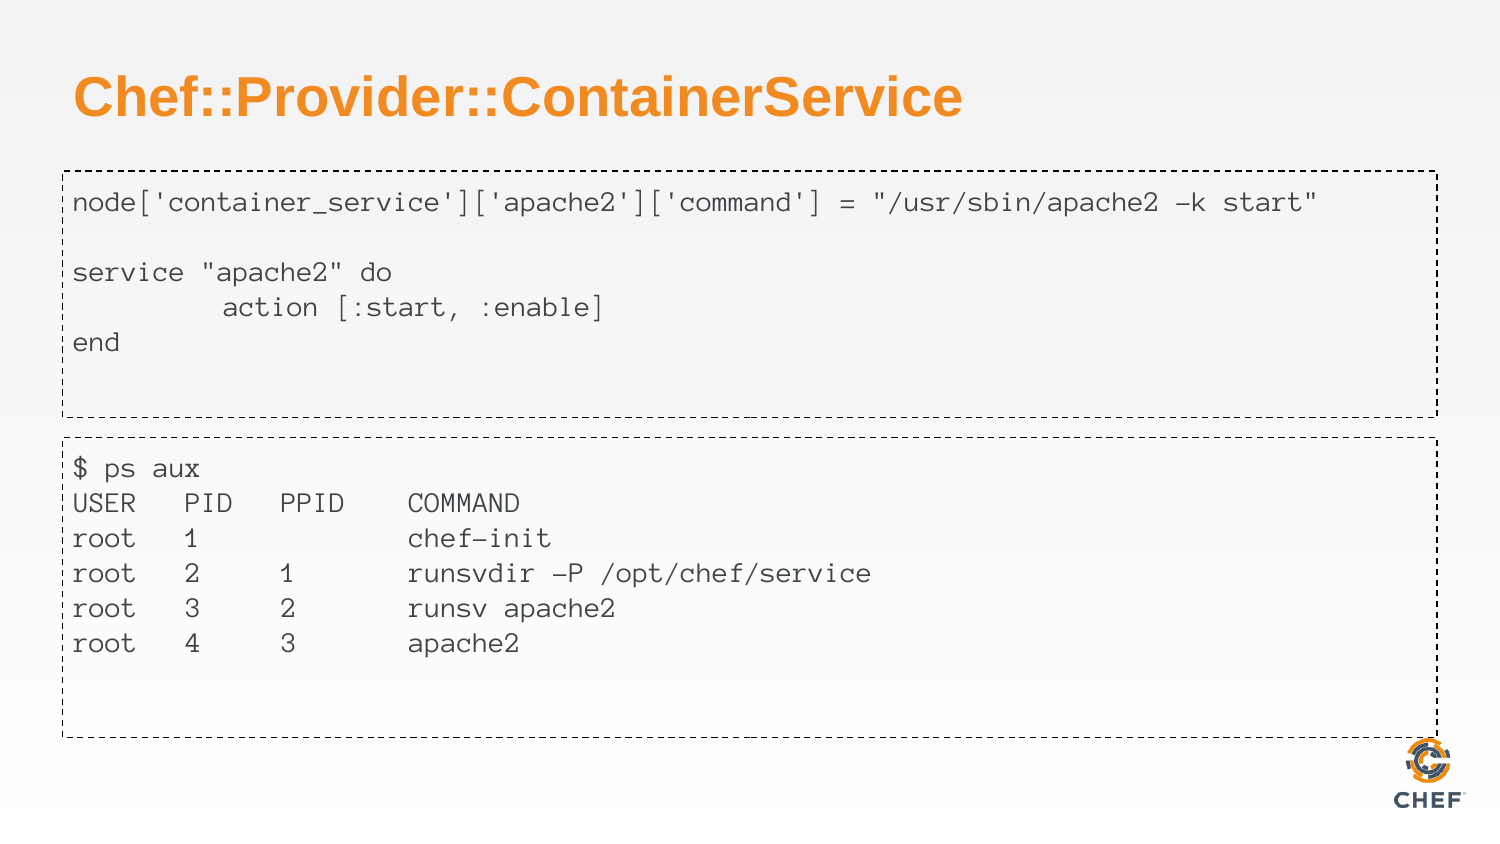

# Chef::Provider::ContainerService
node['container_service']['apache2']['command'] = "/usr/sbin/apache2 -k start"

service "apache2" do
	action [:start, :enable]
end
$ ps aux
USER   PID   PPID    COMMAND
root   1             chef-init
root   2     1       runsvdir -P /opt/chef/service
root   3     2       runsv apache2
root   4     3       apache2